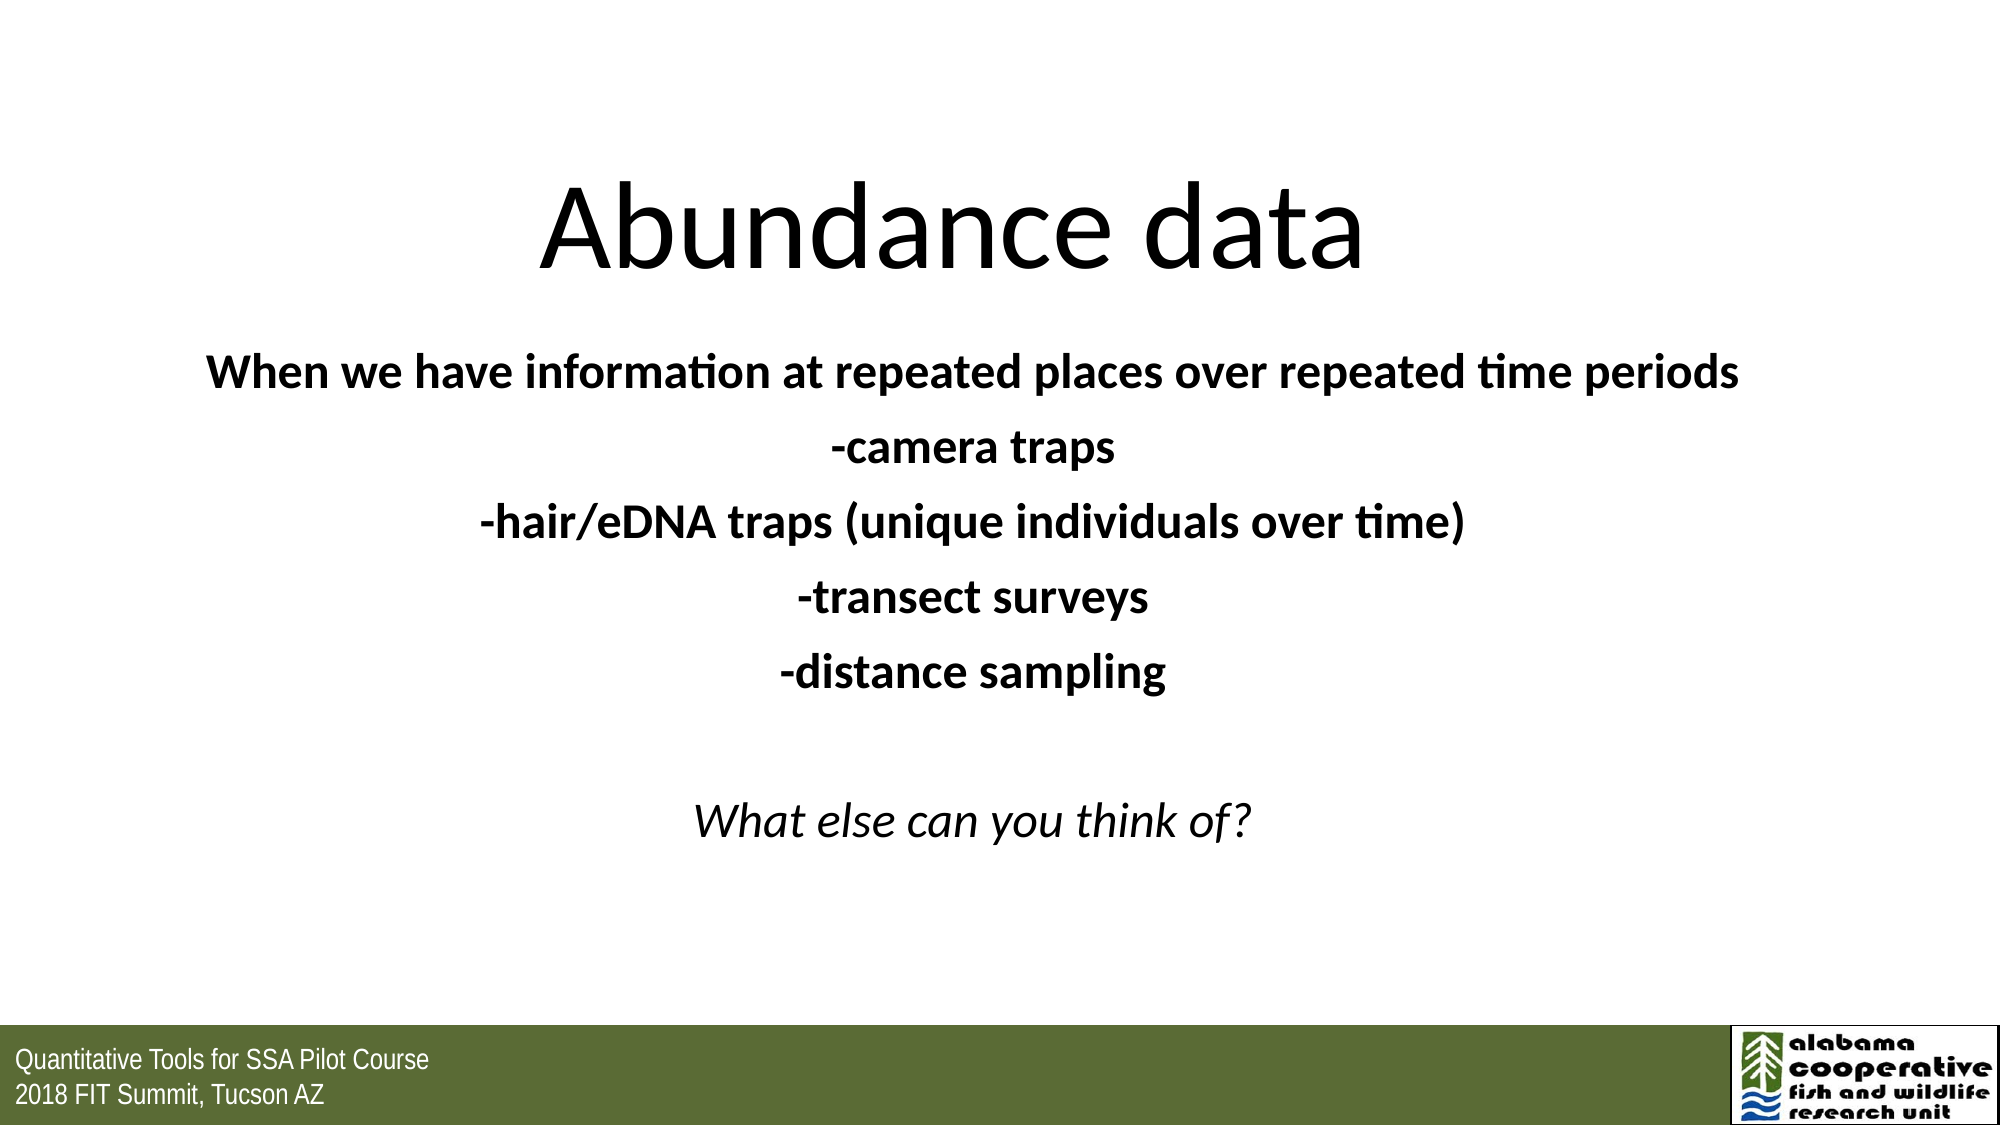

# Abundance data
When we have information at repeated places over repeated time periods
-camera traps
-hair/eDNA traps (unique individuals over time)
-transect surveys
-distance sampling

What else can you think of?